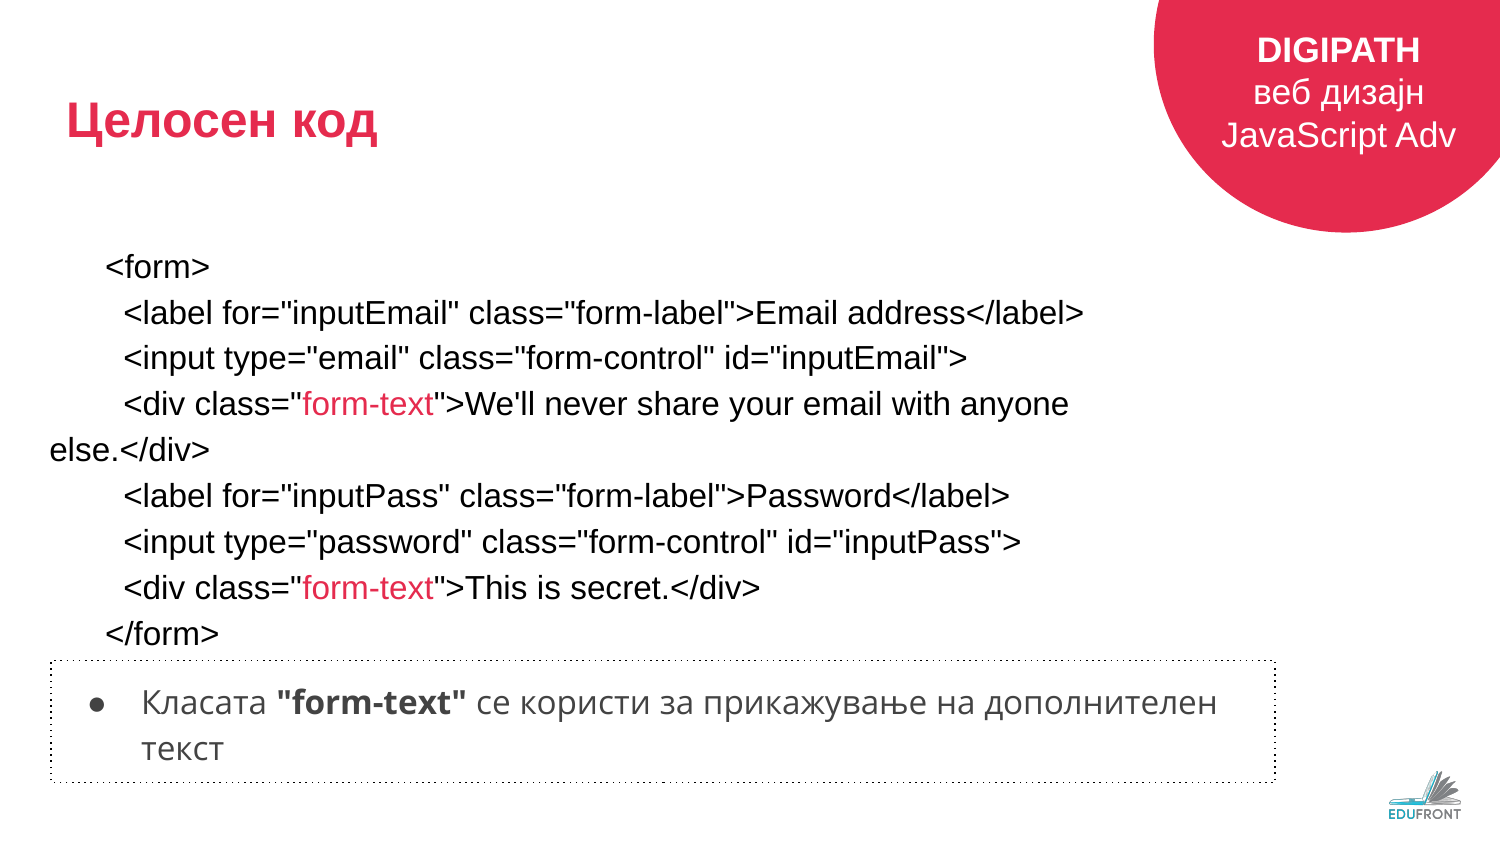

# Целосен код
      <form>
        <label for="inputEmail" class="form-label">Email address</label>
        <input type="email" class="form-control" id="inputEmail">
        <div class="form-text">We'll never share your email with anyone else.</div>
        <label for="inputPass" class="form-label">Password</label>
        <input type="password" class="form-control" id="inputPass">
        <div class="form-text">This is secret.</div>
      </form>
Класата "form-text" се користи за прикажување на дополнителен текст